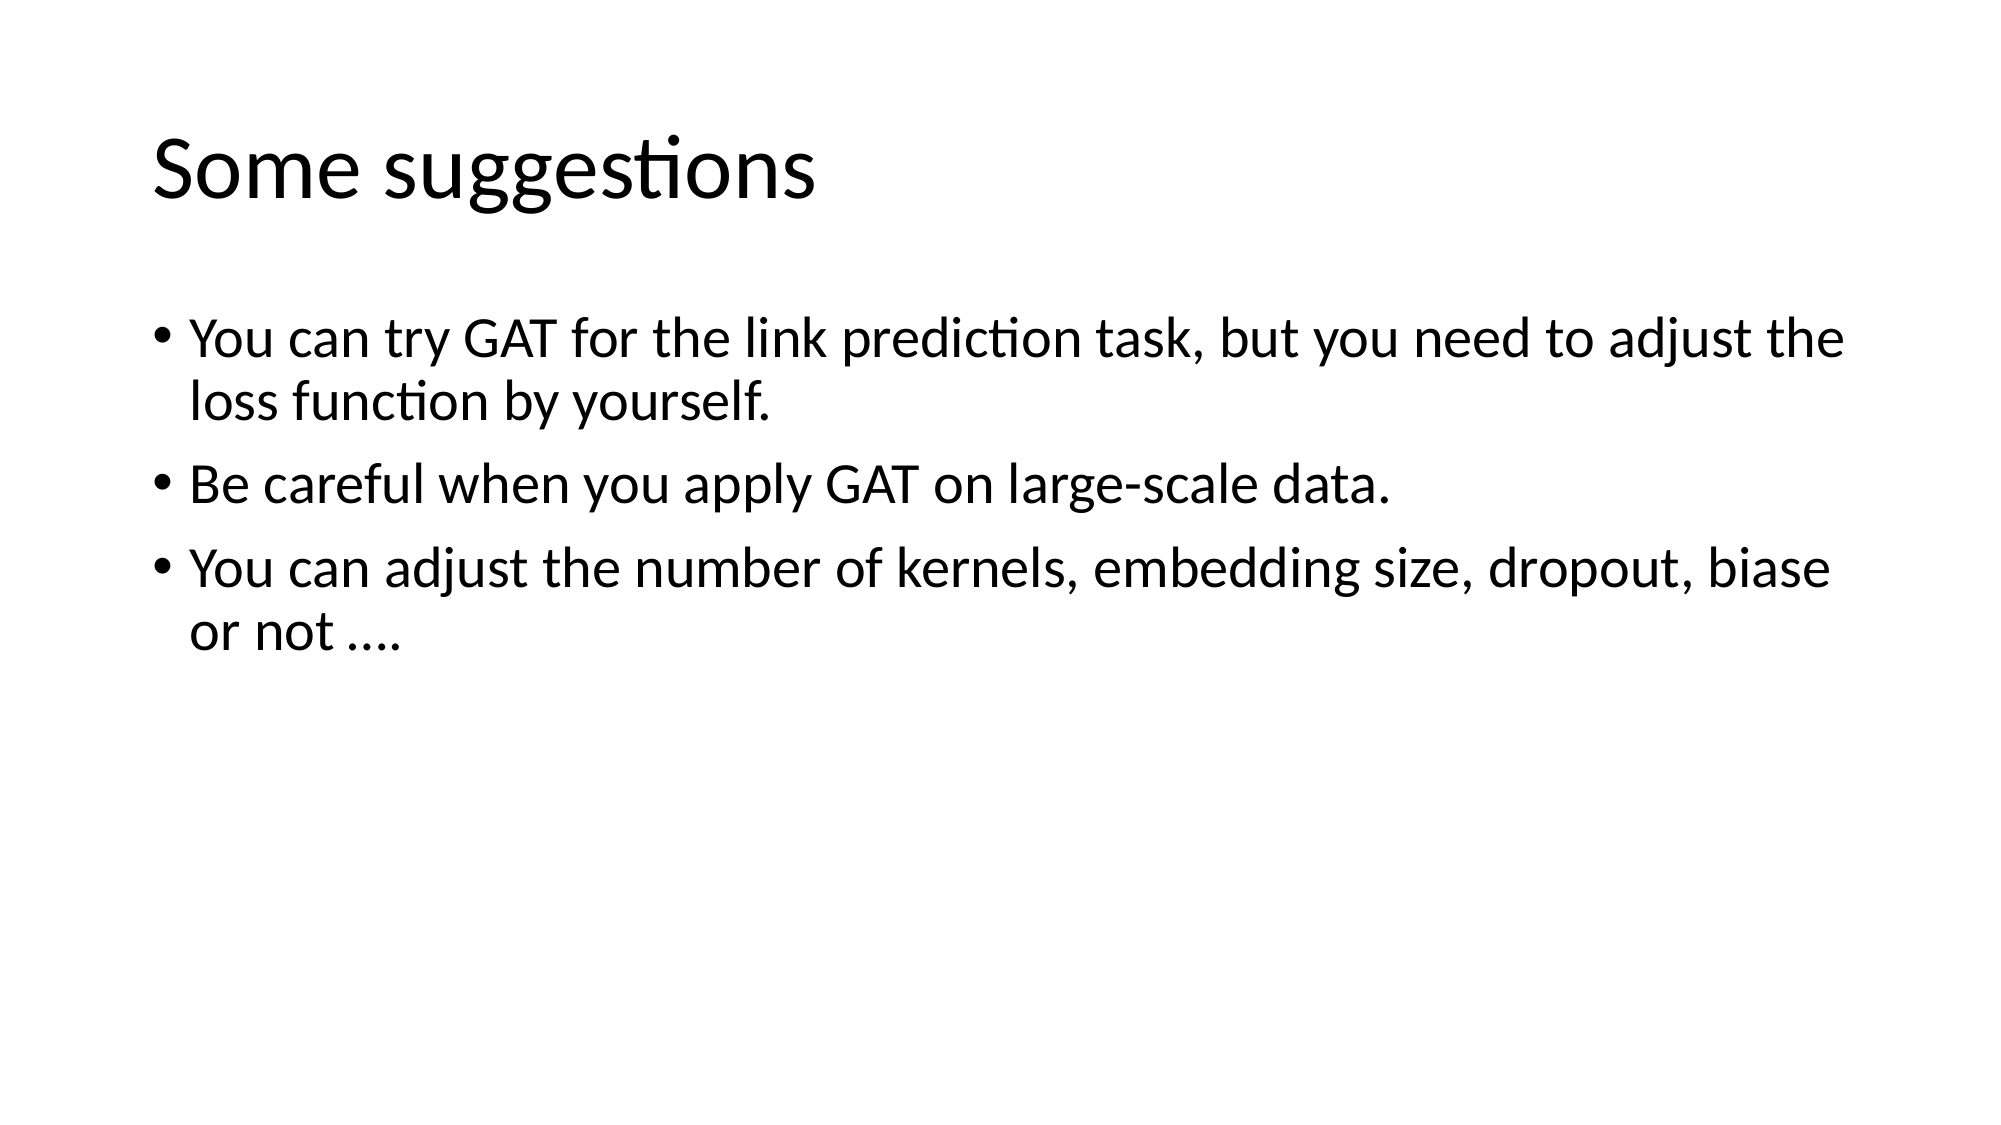

# Some suggestions
You can try GAT for the link prediction task, but you need to adjust the loss function by yourself.
Be careful when you apply GAT on large-scale data.
You can adjust the number of kernels, embedding size, dropout, biase or not ….